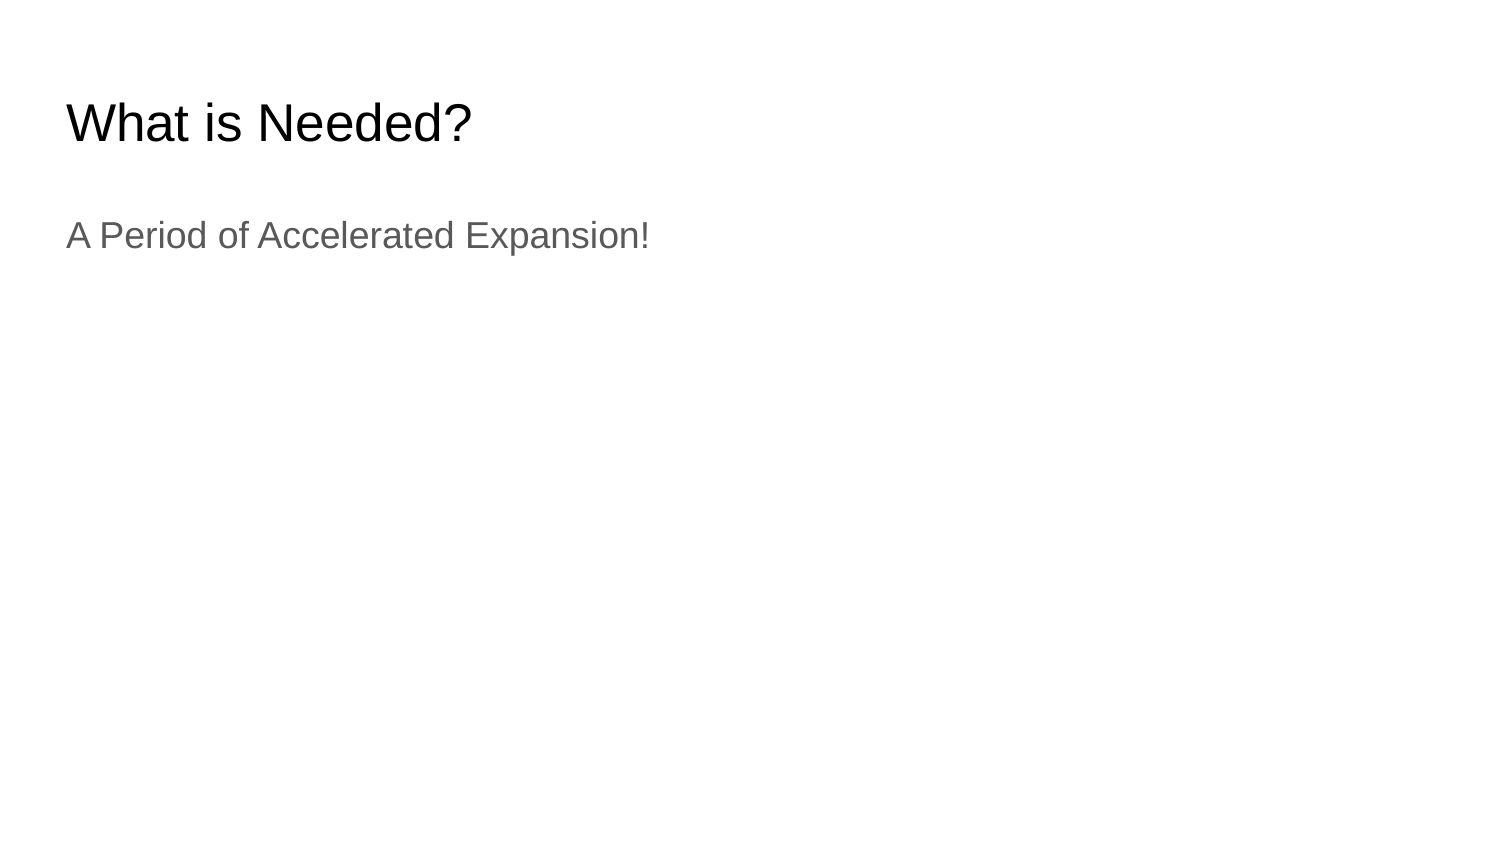

# What is Needed?
A Period of Accelerated Expansion!